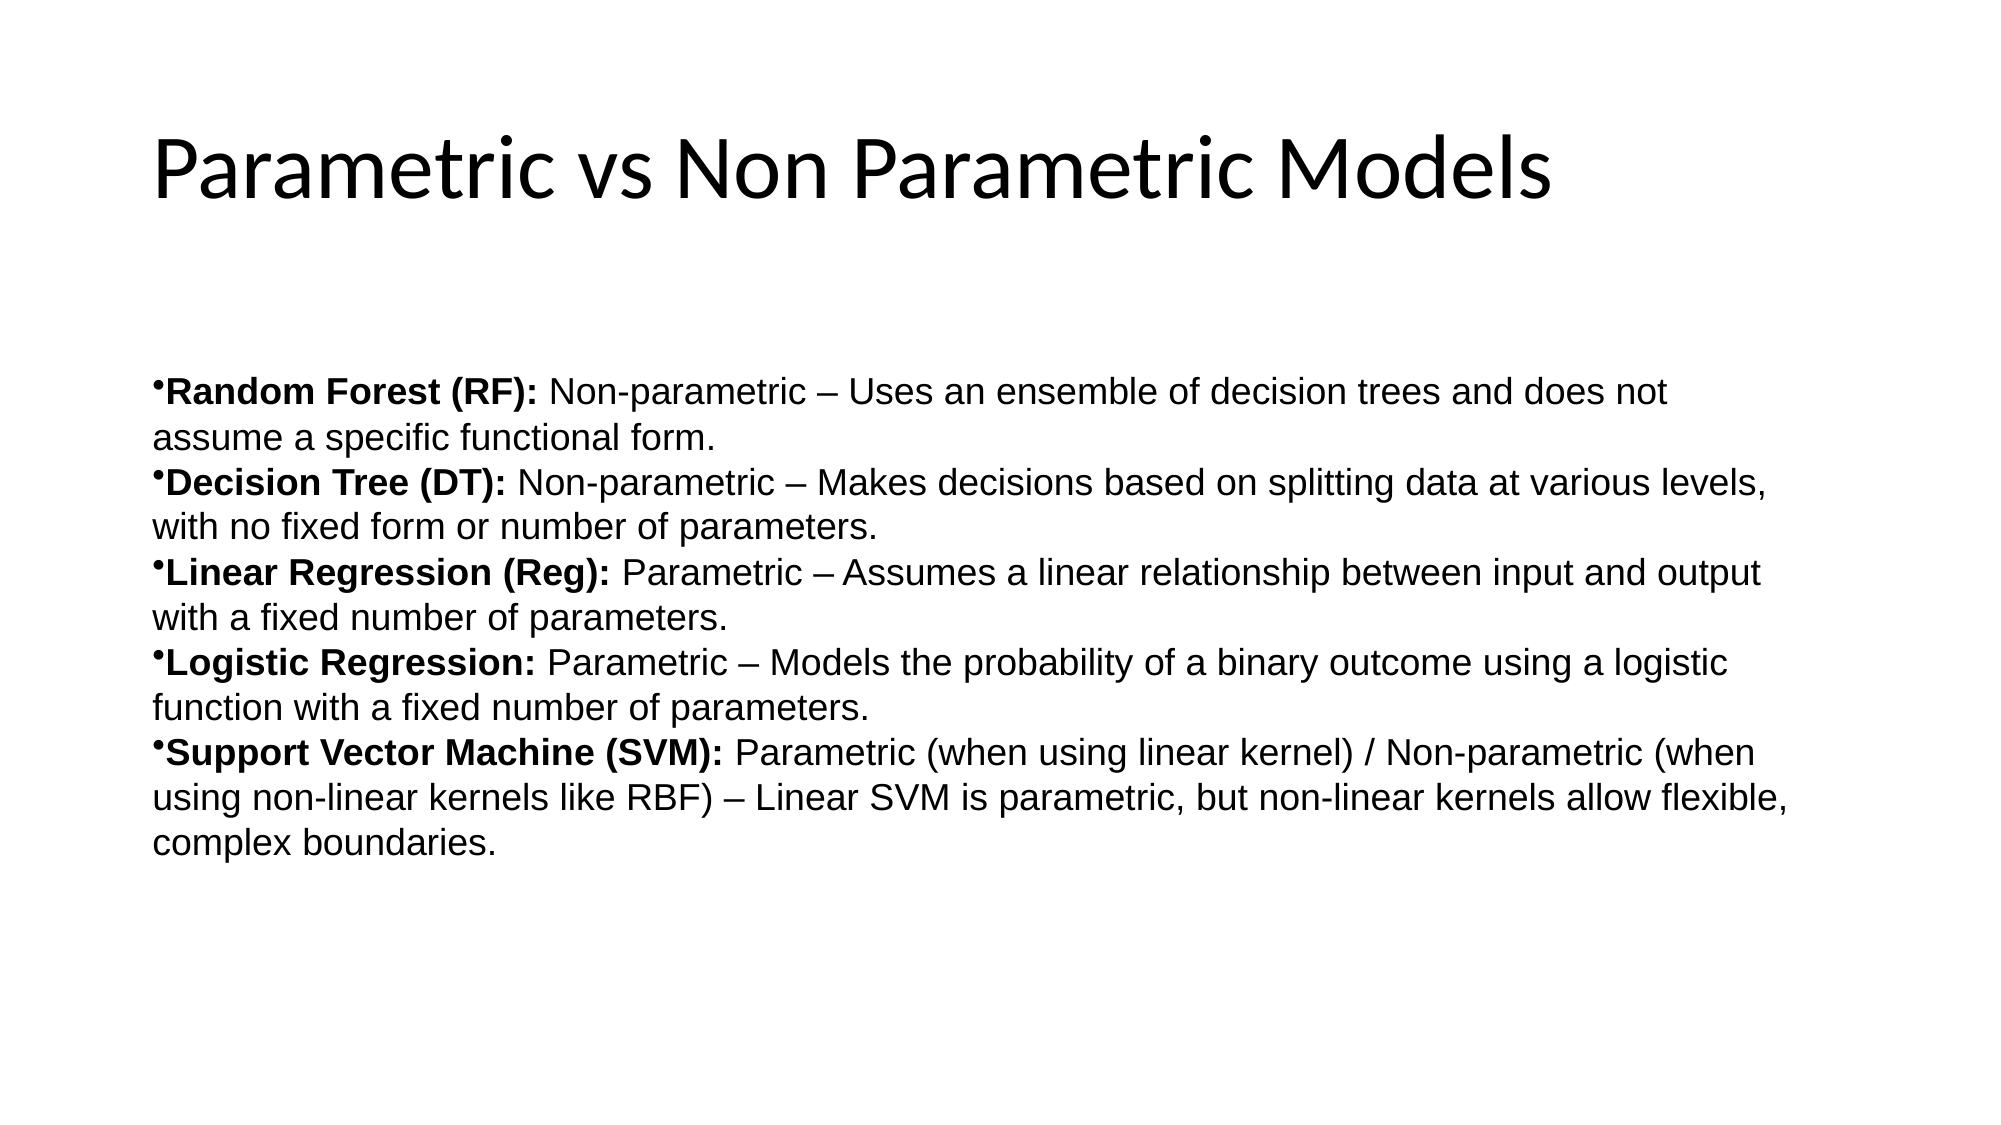

# Parametric vs Non Parametric Models
Random Forest (RF): Non-parametric – Uses an ensemble of decision trees and does not assume a specific functional form.
Decision Tree (DT): Non-parametric – Makes decisions based on splitting data at various levels, with no fixed form or number of parameters.
Linear Regression (Reg): Parametric – Assumes a linear relationship between input and output with a fixed number of parameters.
Logistic Regression: Parametric – Models the probability of a binary outcome using a logistic function with a fixed number of parameters.
Support Vector Machine (SVM): Parametric (when using linear kernel) / Non-parametric (when using non-linear kernels like RBF) – Linear SVM is parametric, but non-linear kernels allow flexible, complex boundaries.